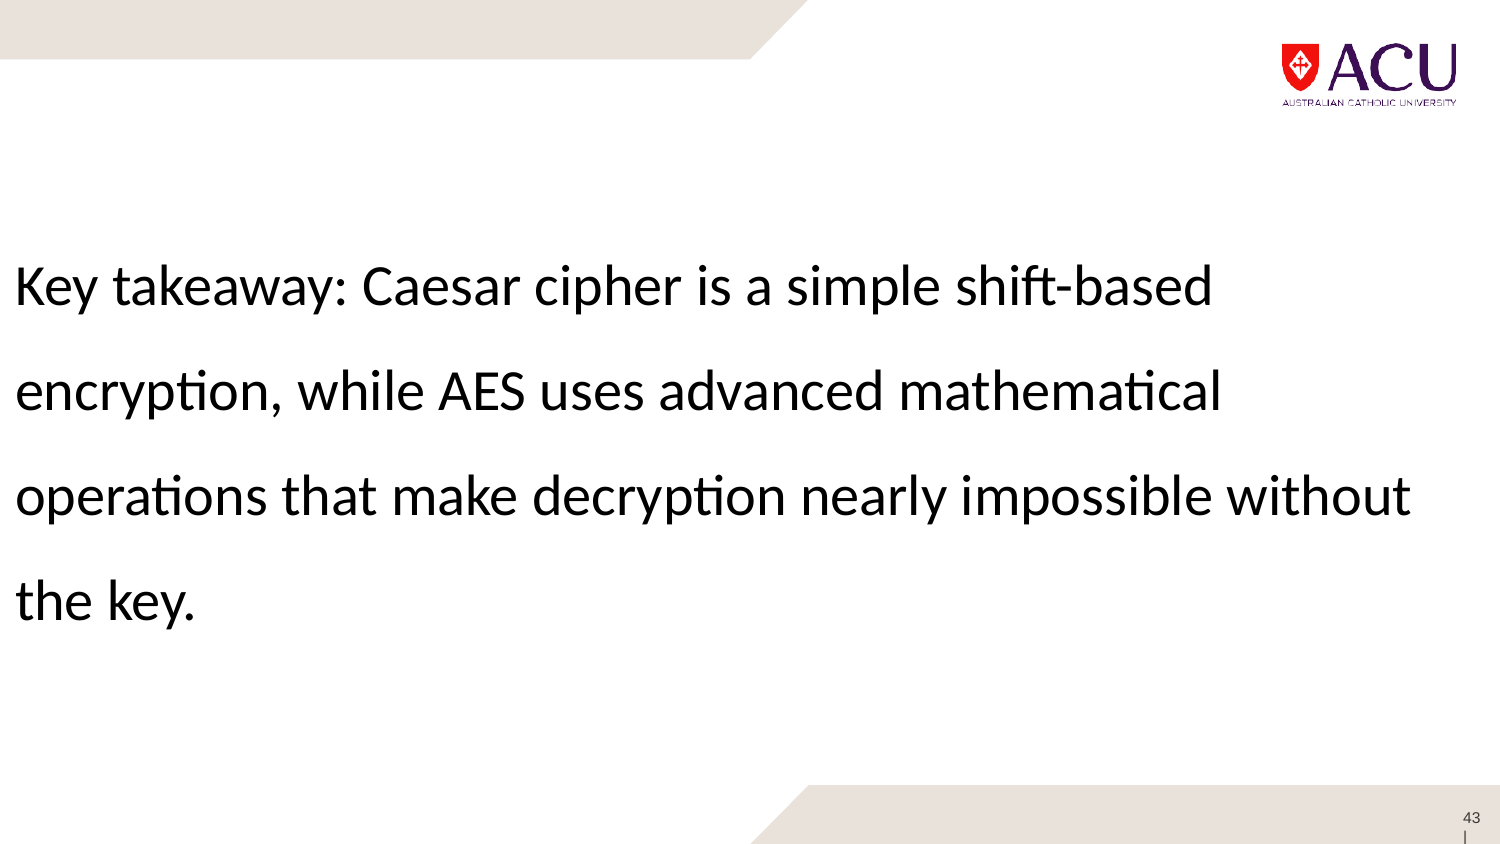

Key takeaway: Caesar cipher is a simple shift-based encryption, while AES uses advanced mathematical operations that make decryption nearly impossible without the key.
43 |